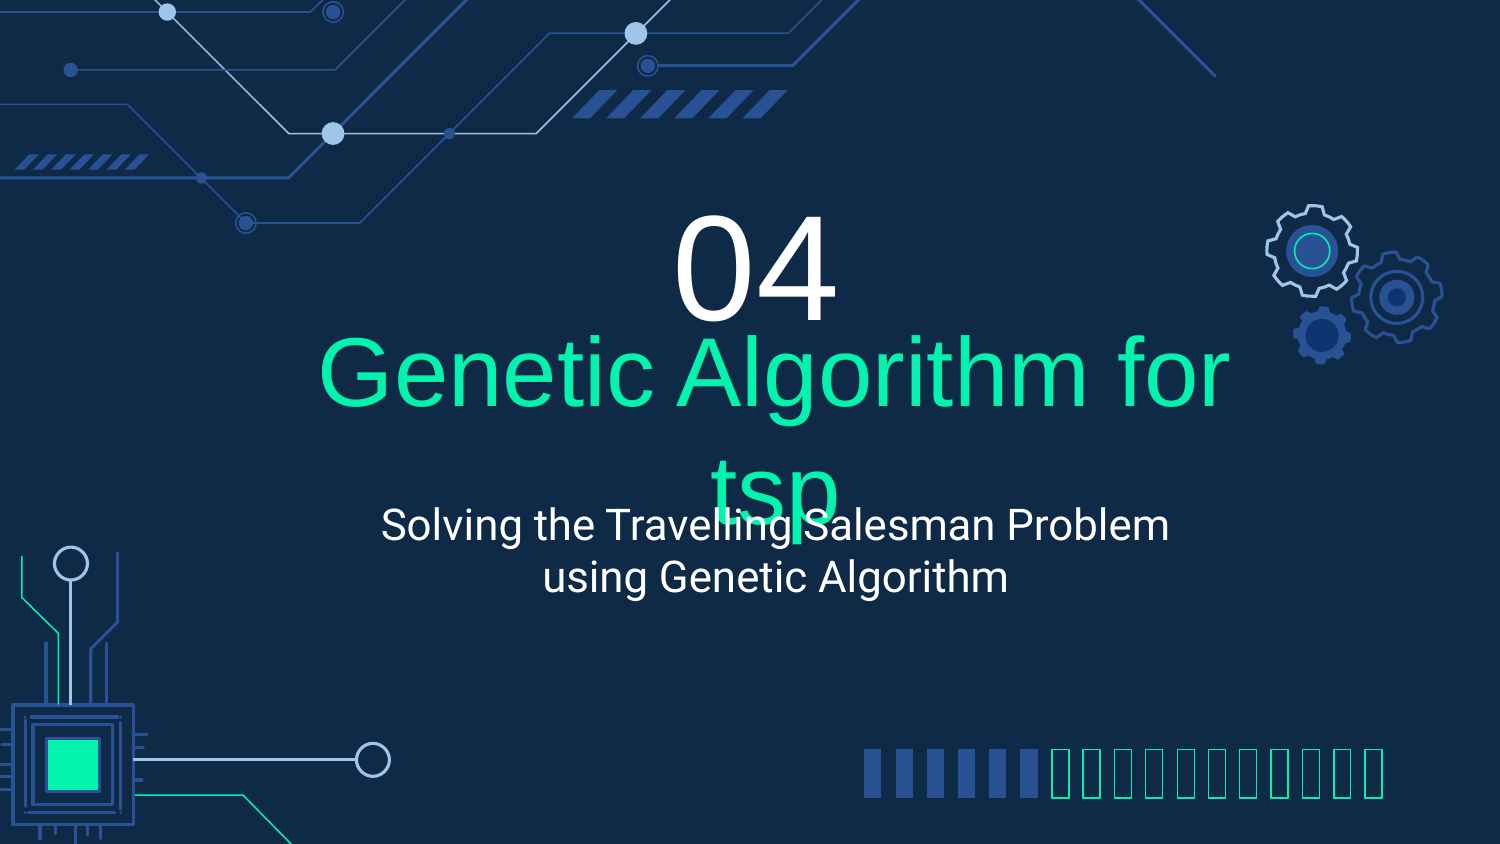

04
# Genetic Algorithm for tsp
Solving the Travelling Salesman Problem using Genetic Algorithm